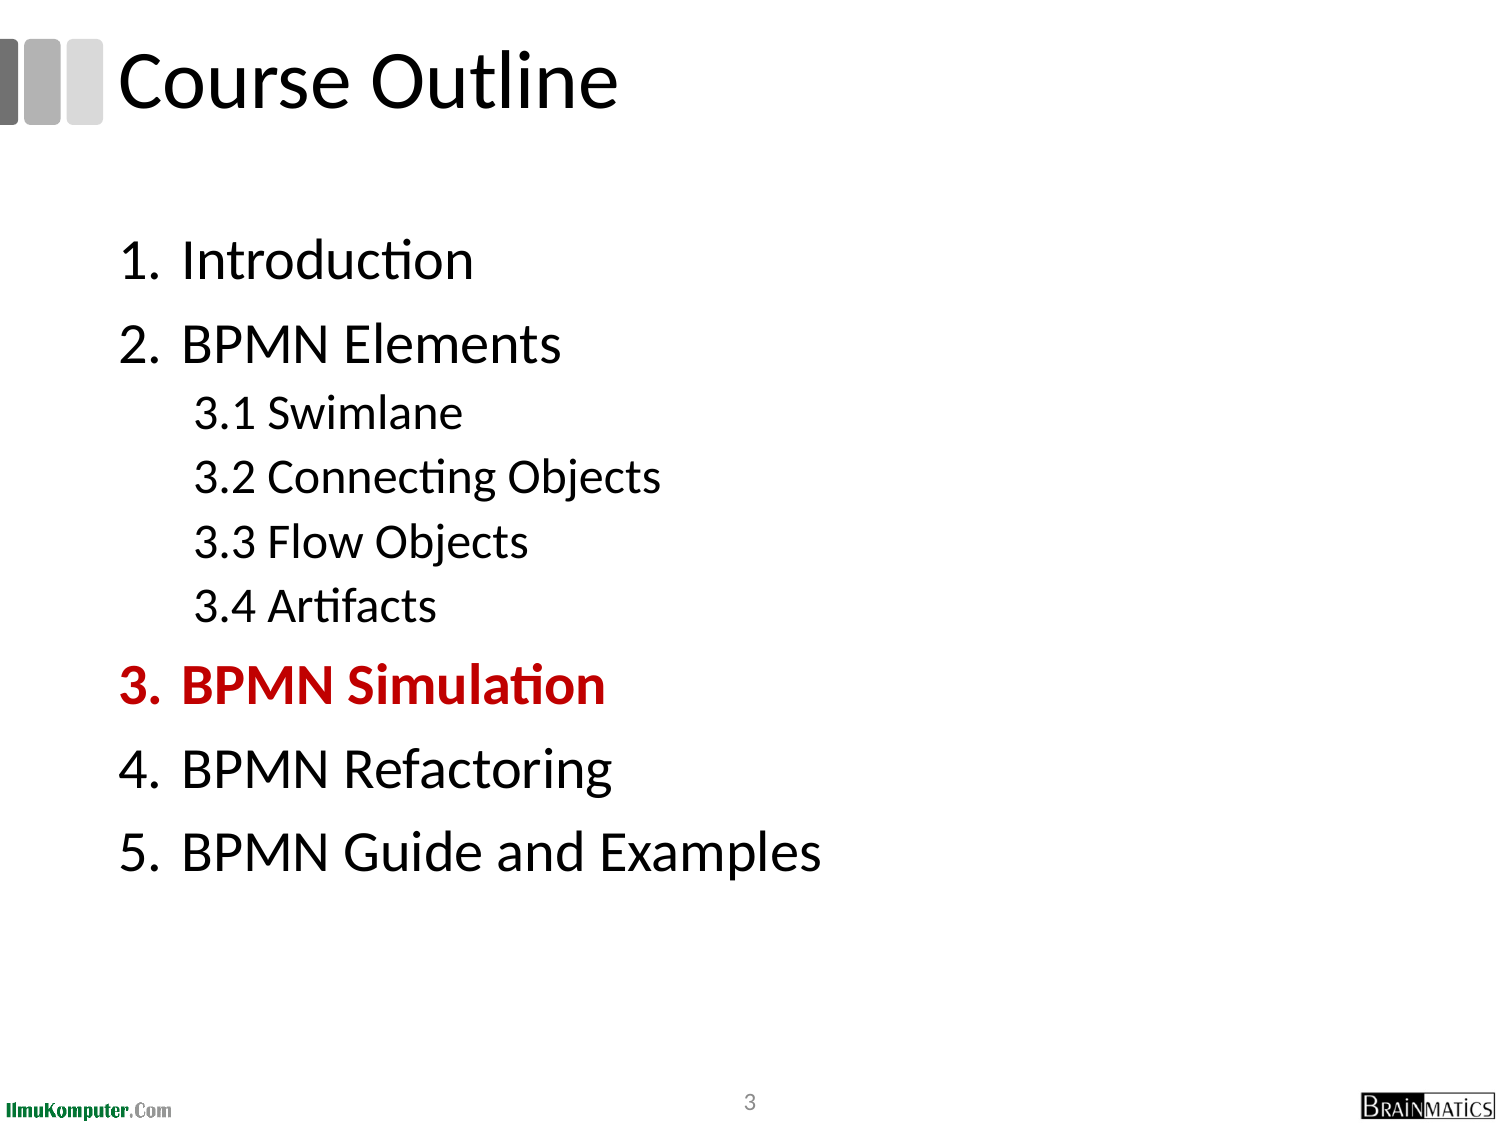

# Course Outline
Introduction
BPMN Elements
3.1 Swimlane
3.2 Connecting Objects
3.3 Flow Objects
3.4 Artifacts
BPMN Simulation
BPMN Refactoring
BPMN Guide and Examples
3